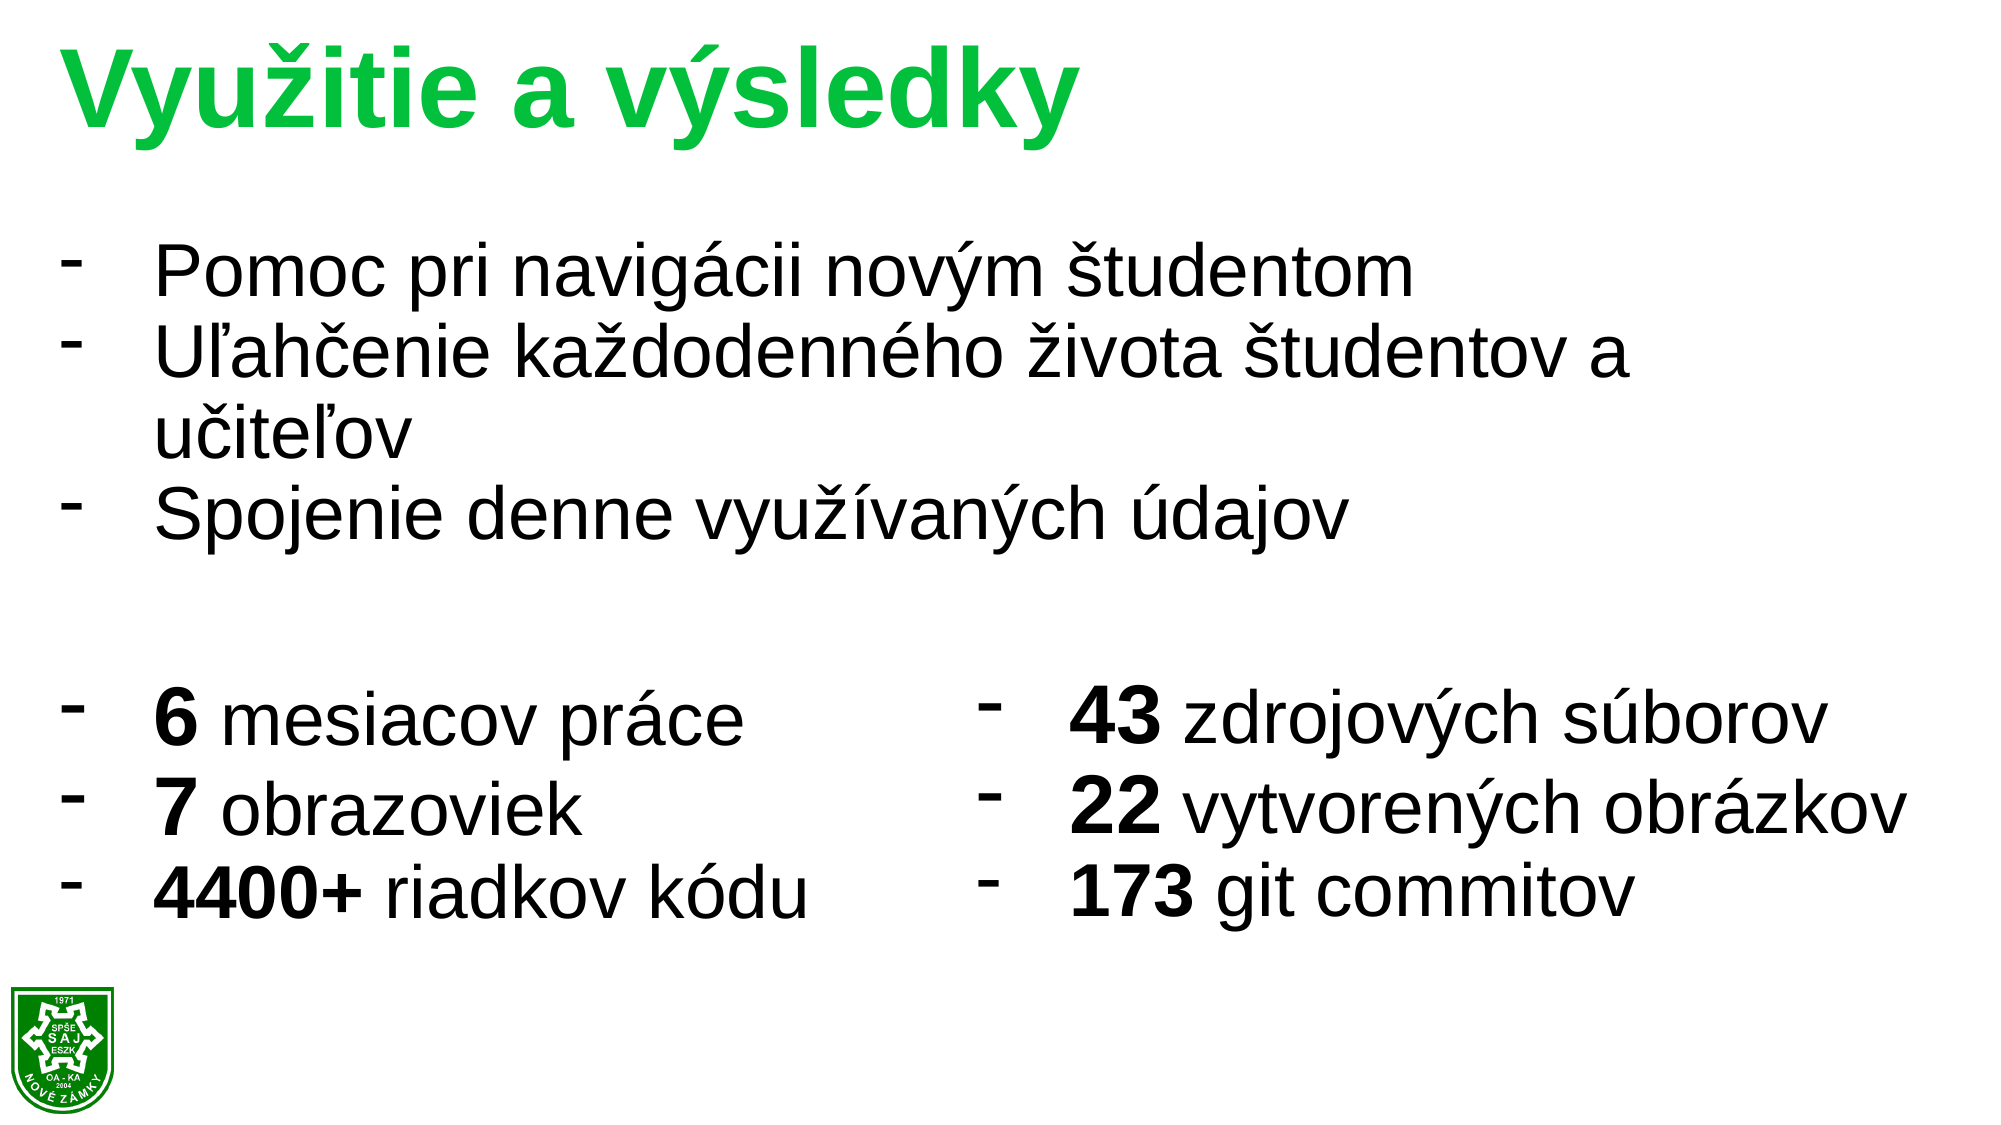

# Využitie a výsledky
Pomoc pri navigácii novým študentom
Uľahčenie každodenného života študentov a učiteľov
Spojenie denne využívaných údajov

43 zdrojových súborov
22 vytvorených obrázkov
173 git commitov
6 mesiacov práce
7 obrazoviek
4400+ riadkov kódu